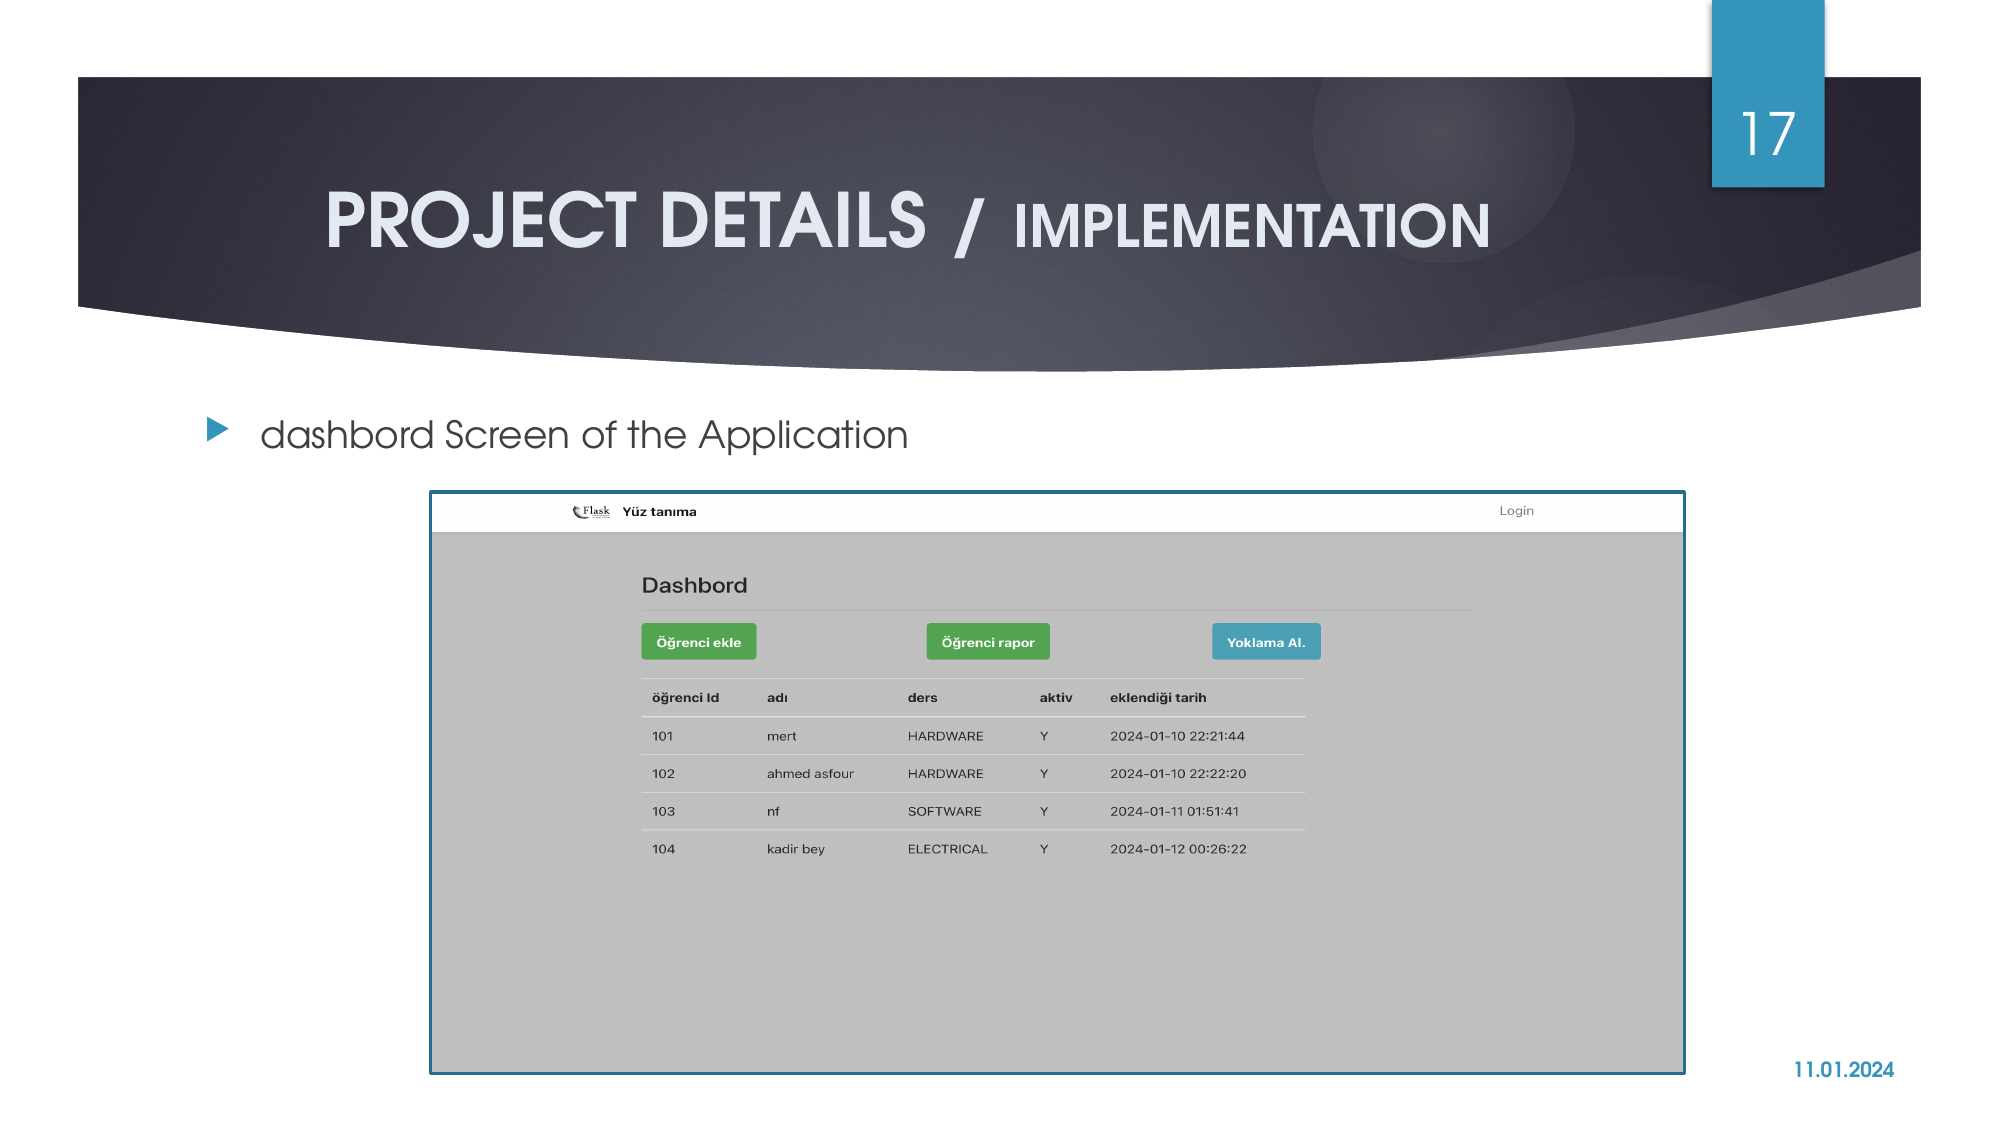

17
# PROJECT DETAILS / IMPLEMENTATION
dashbord Screen of the Application

11.01.2024